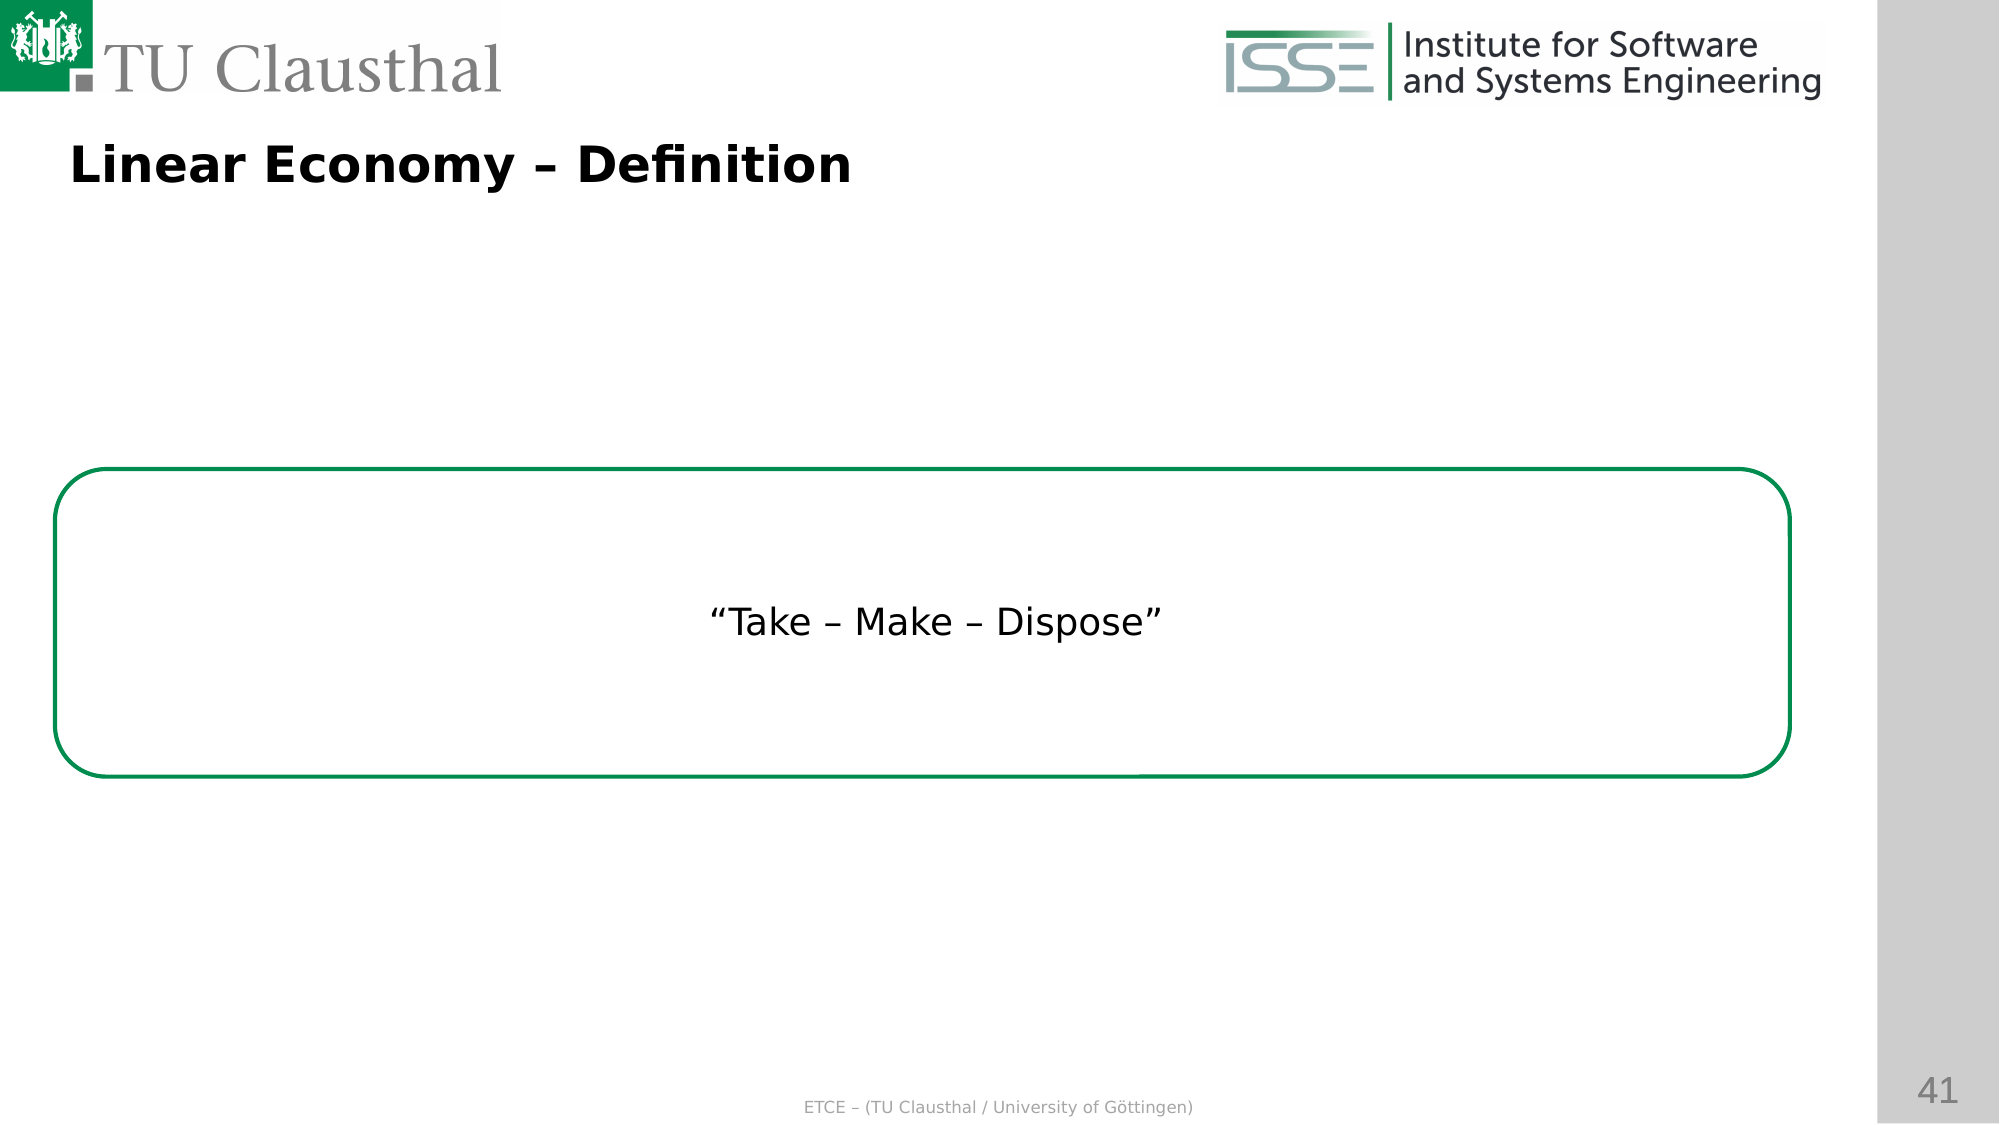

Linear Economy – Definition

“Take – Make – Dispose”